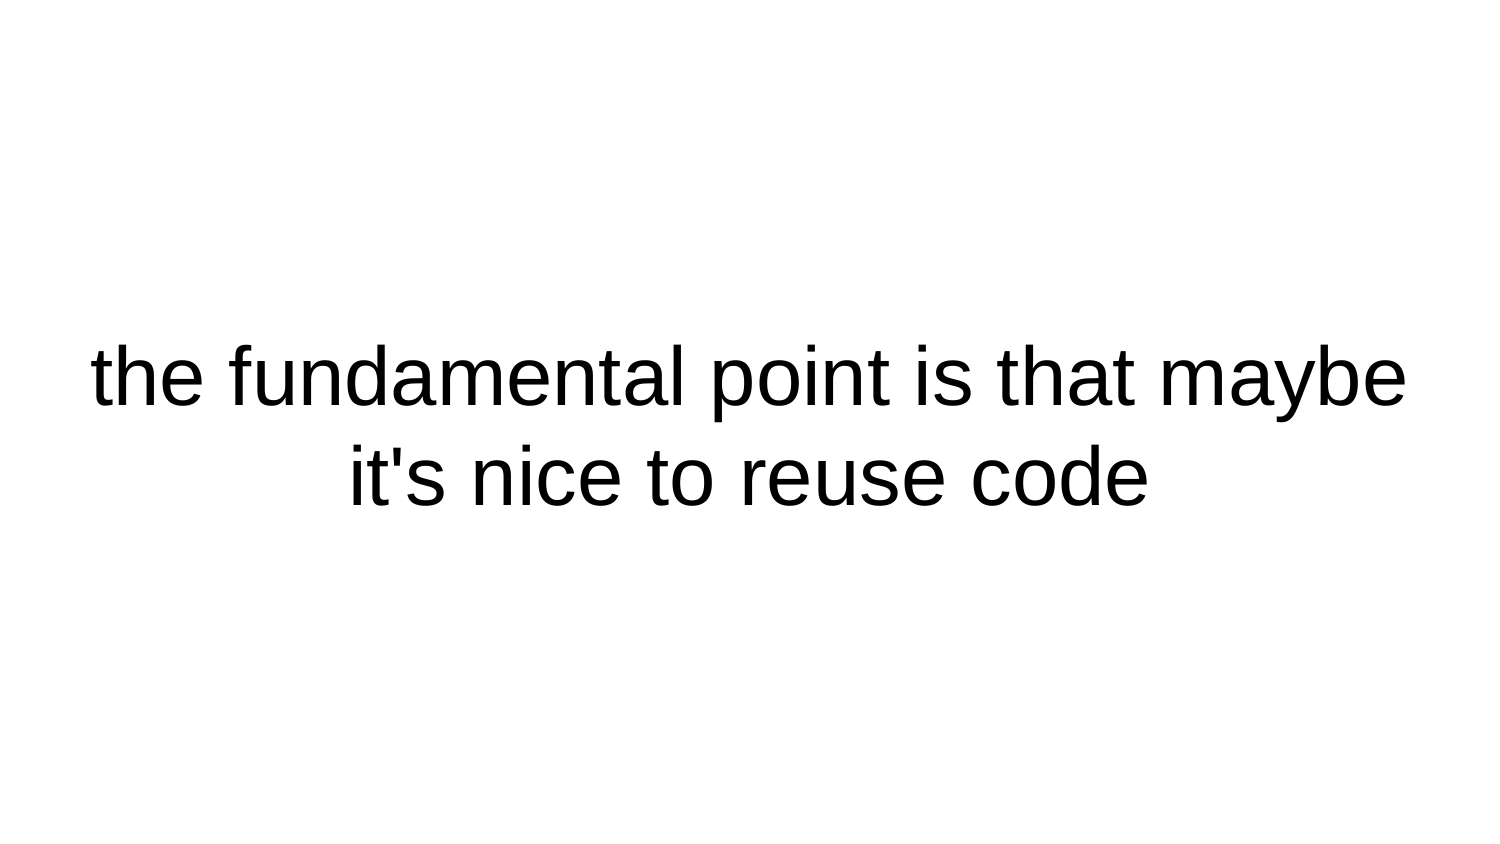

# the fundamental point is that maybe it's nice to reuse code